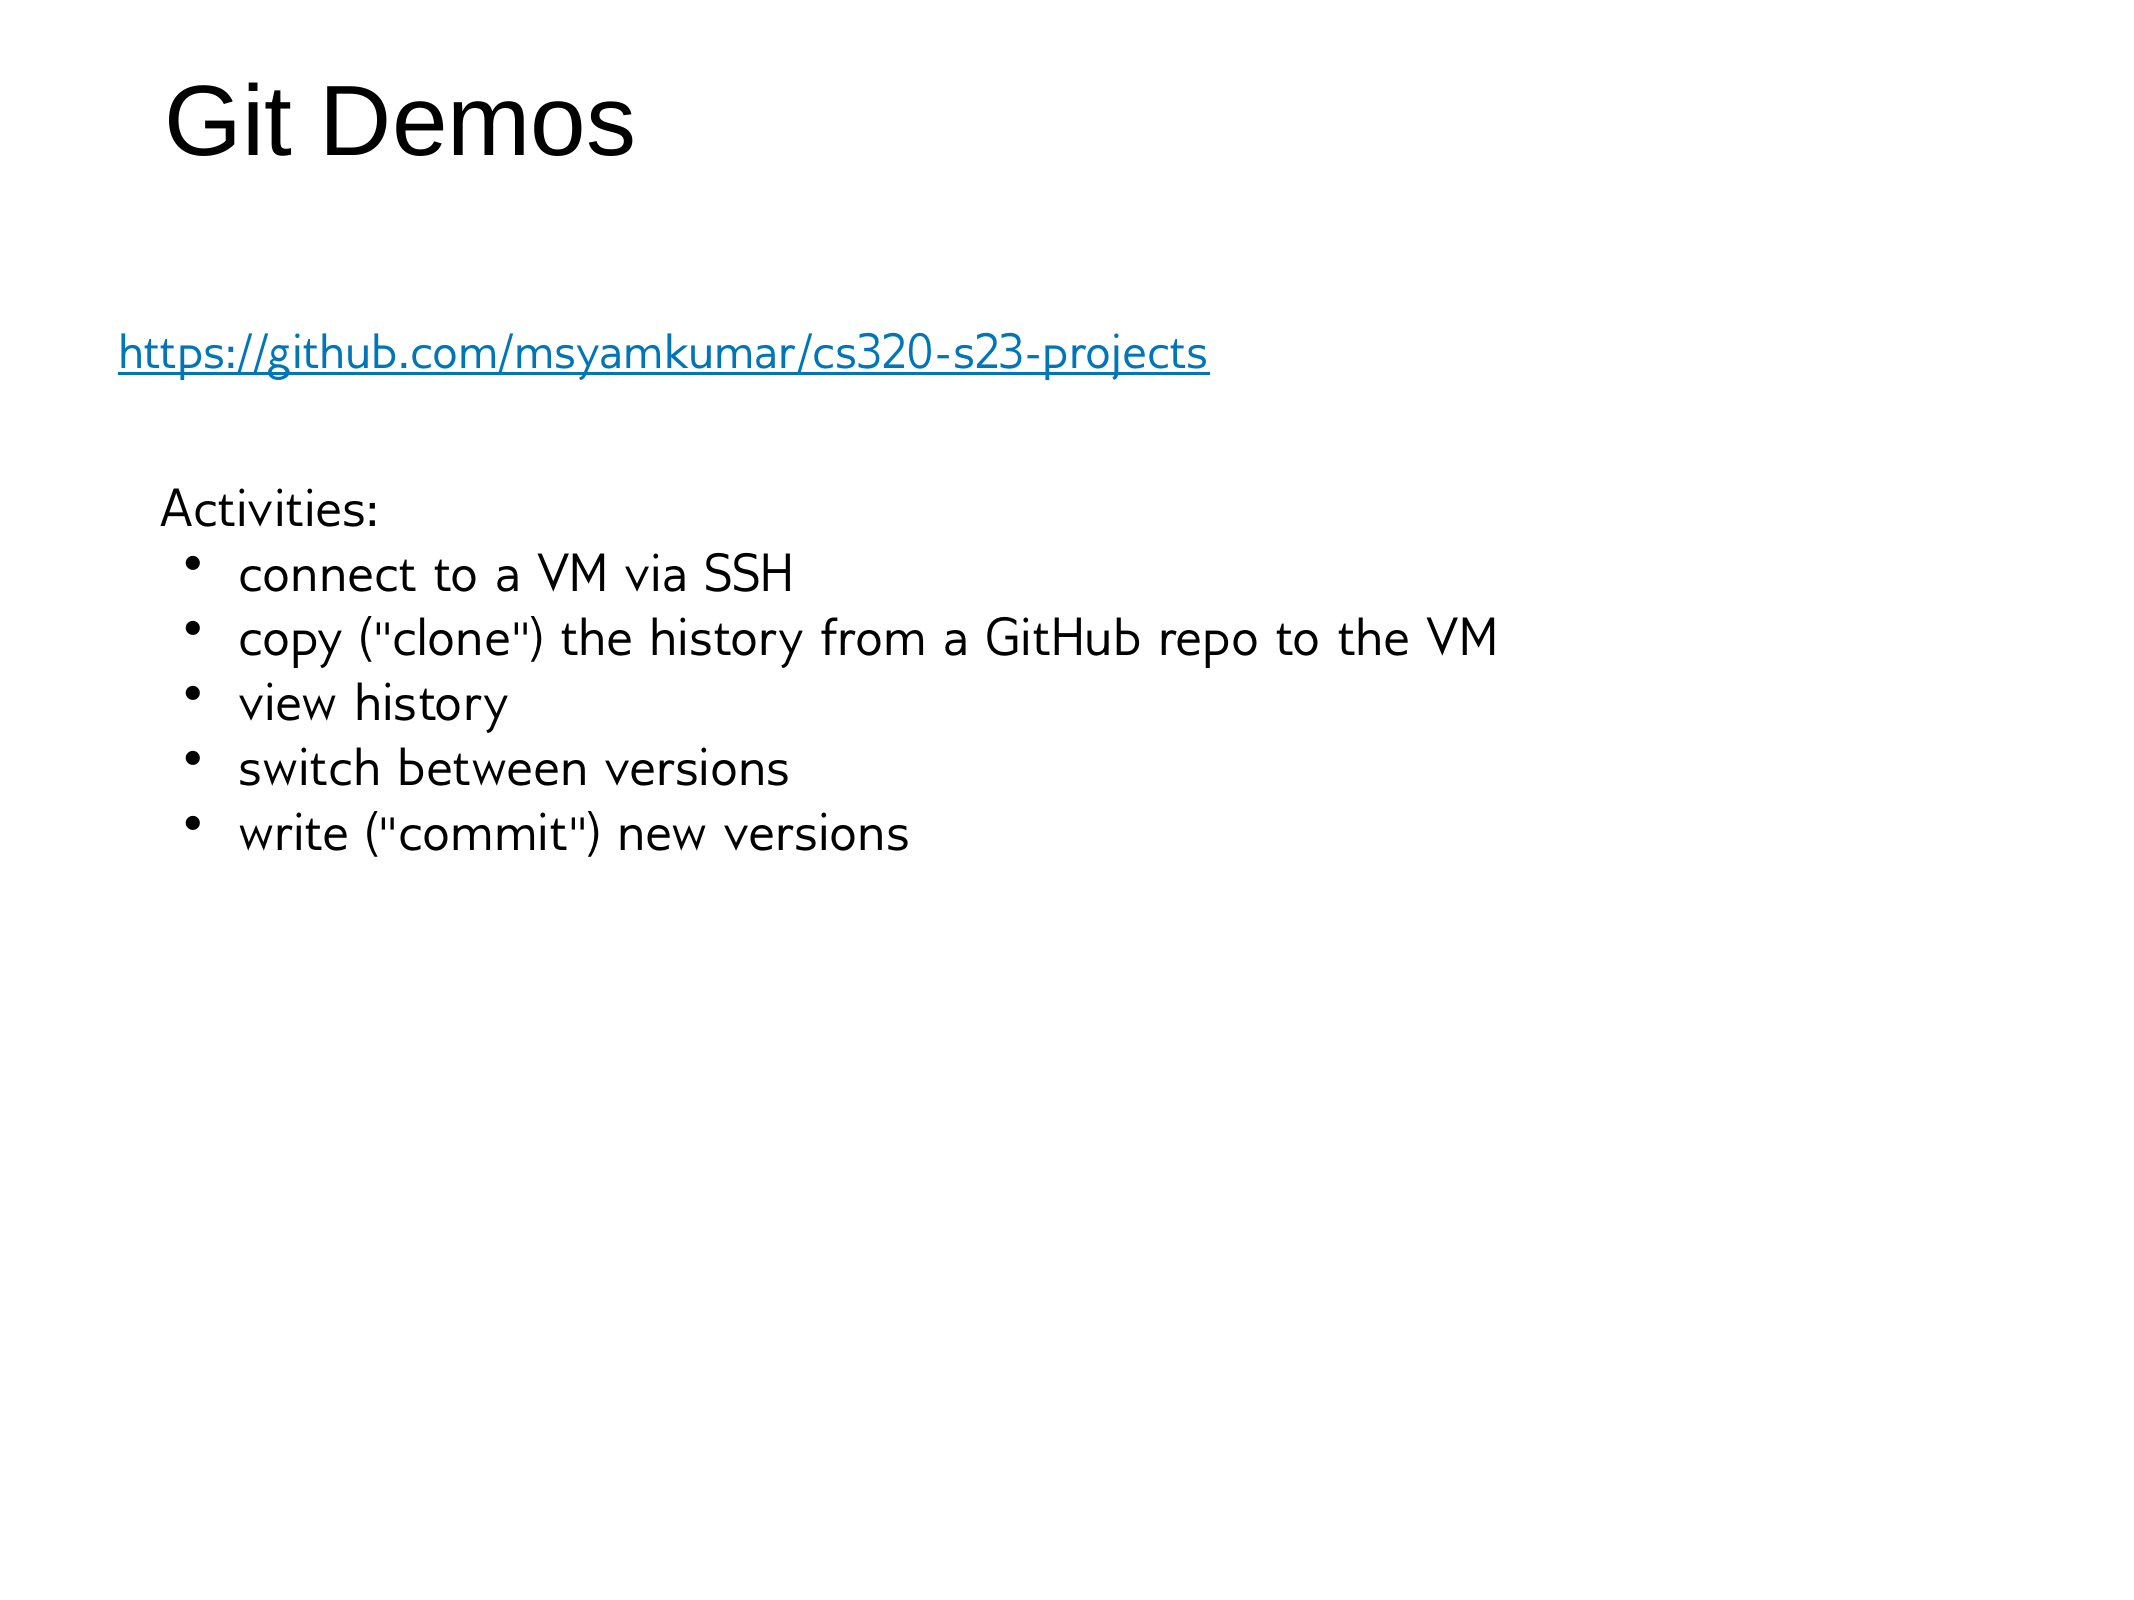

# Git Demos
https://github.com/msyamkumar/cs320-s23-projects
Activities:
connect to a VM via SSH
copy ("clone") the history from a GitHub repo to the VM
view history
switch between versions
write ("commit") new versions